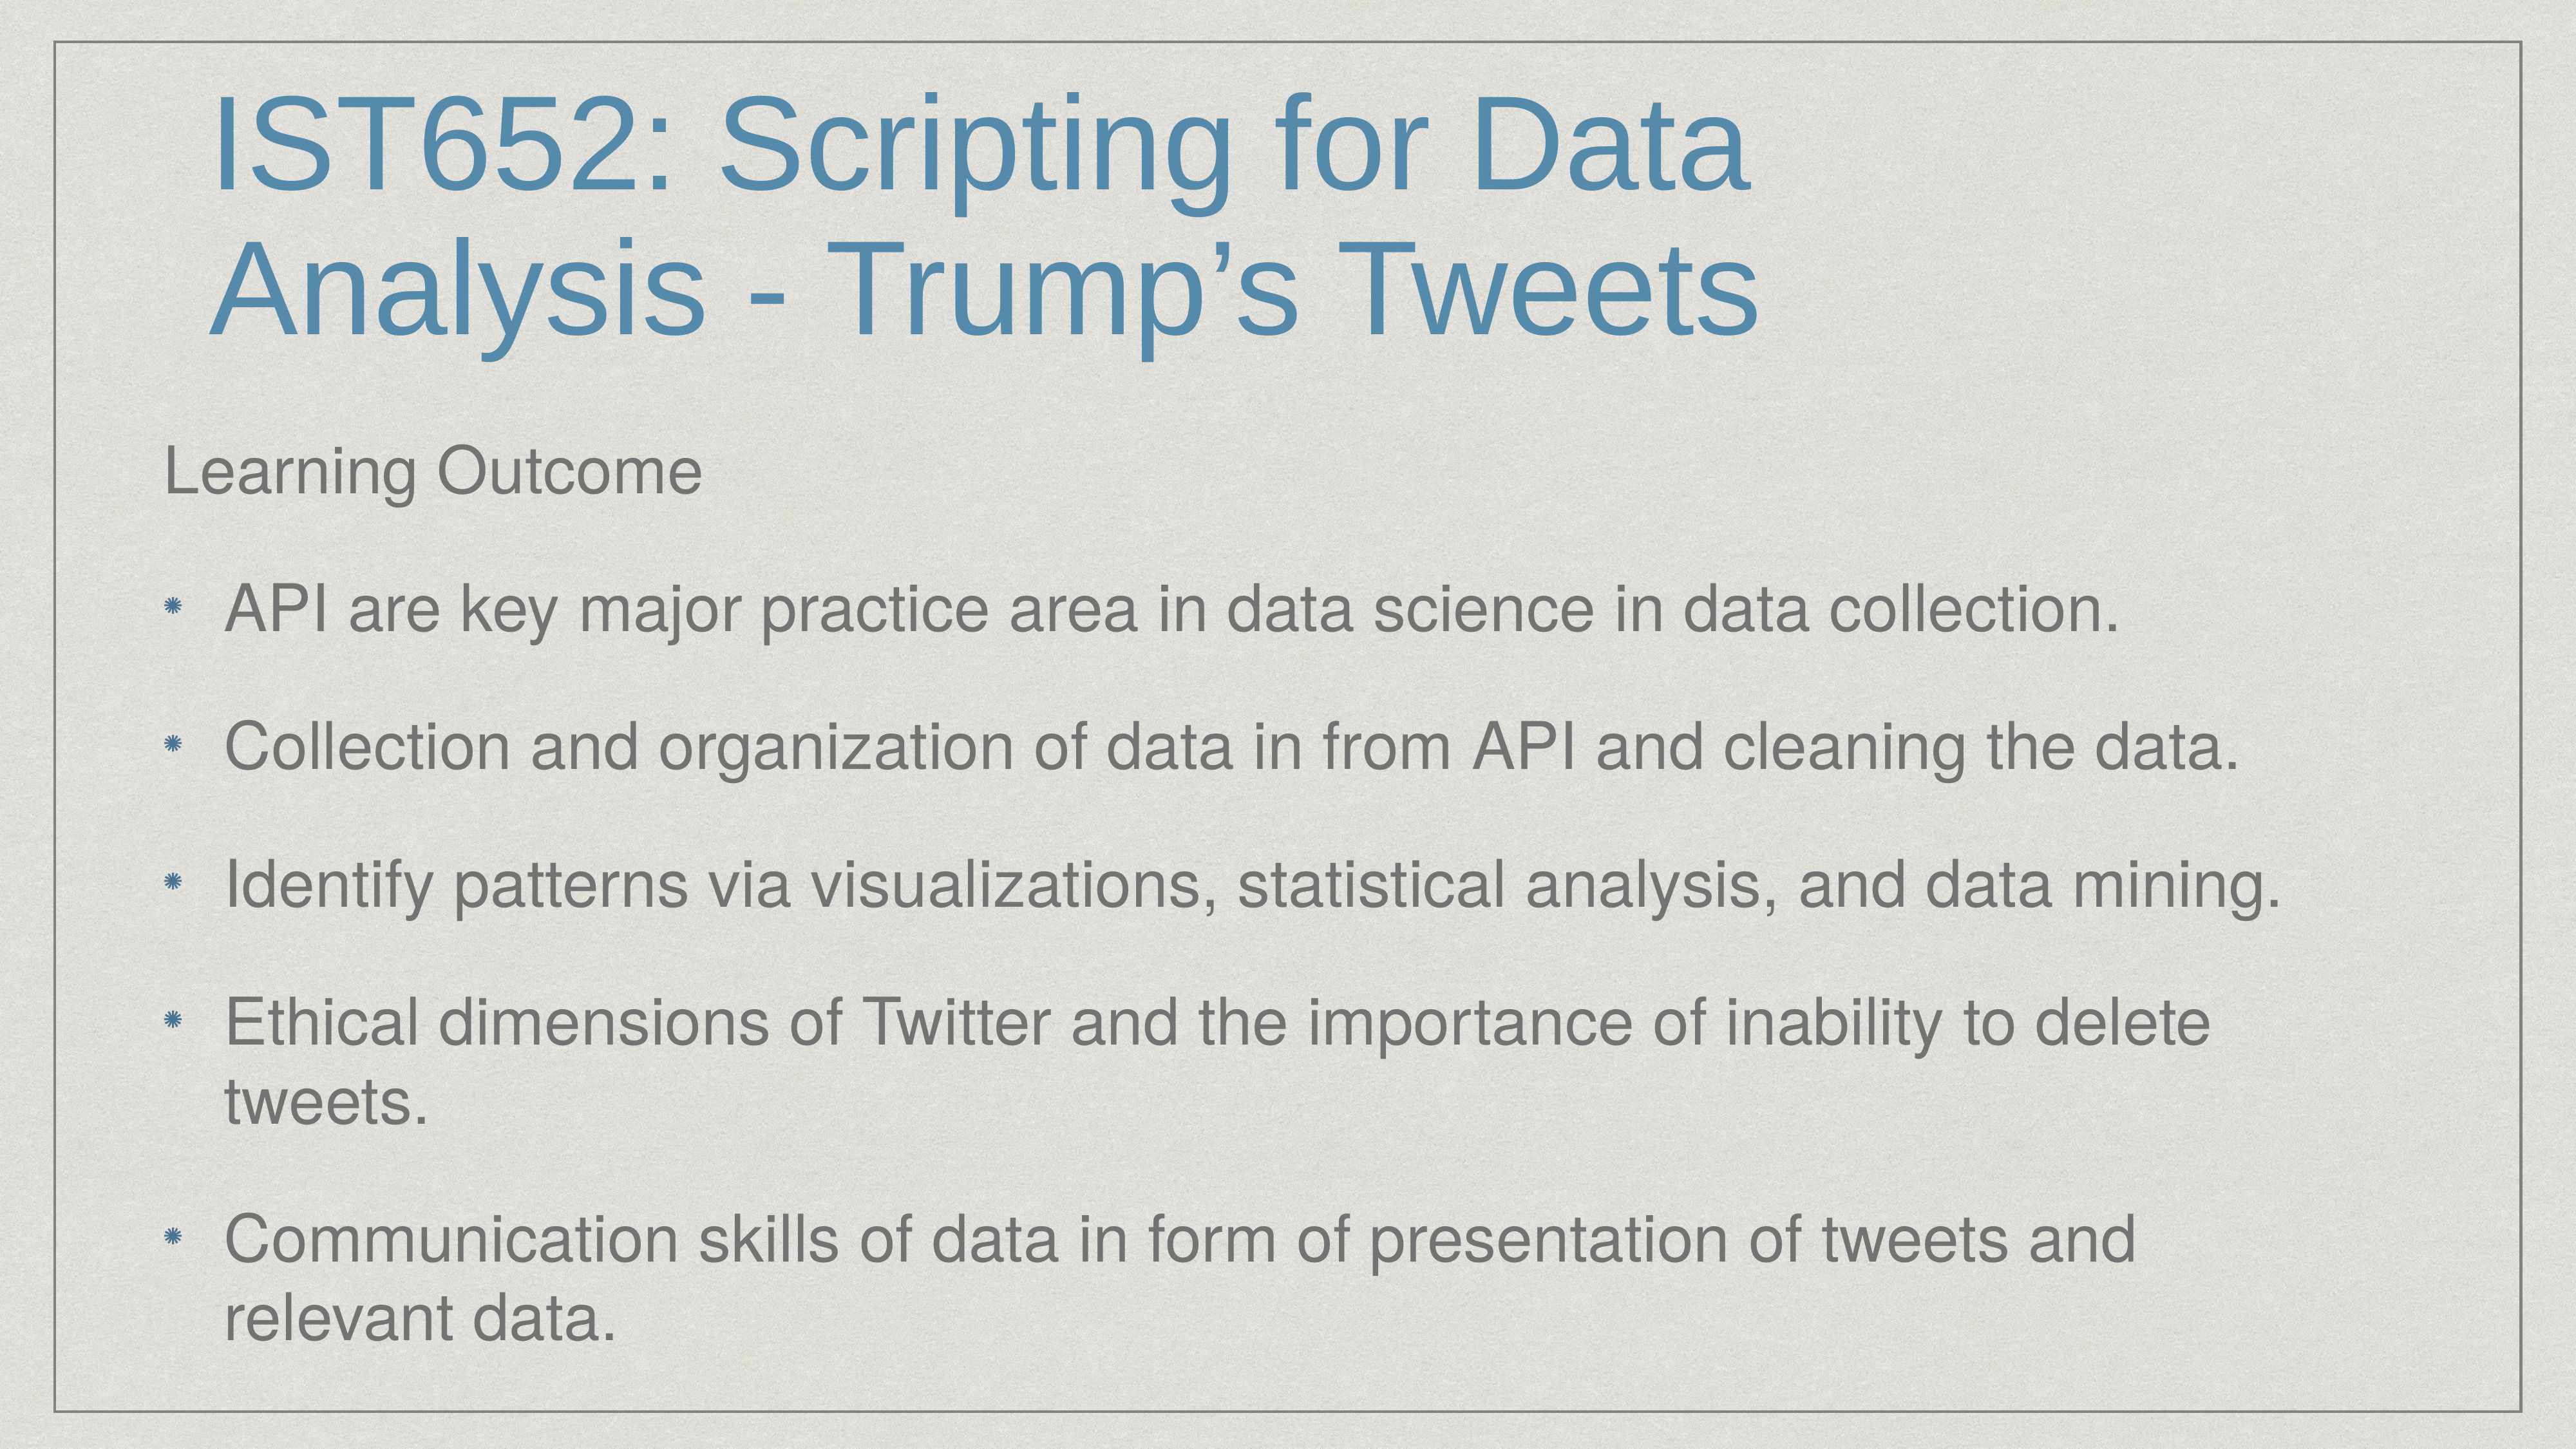

# IST652: Scripting for Data Analysis - Trump’s Tweets
Learning Outcome
API are key major practice area in data science in data collection.
Collection and organization of data in from API and cleaning the data.
Identify patterns via visualizations, statistical analysis, and data mining.
Ethical dimensions of Twitter and the importance of inability to delete tweets.
Communication skills of data in form of presentation of tweets and relevant data.